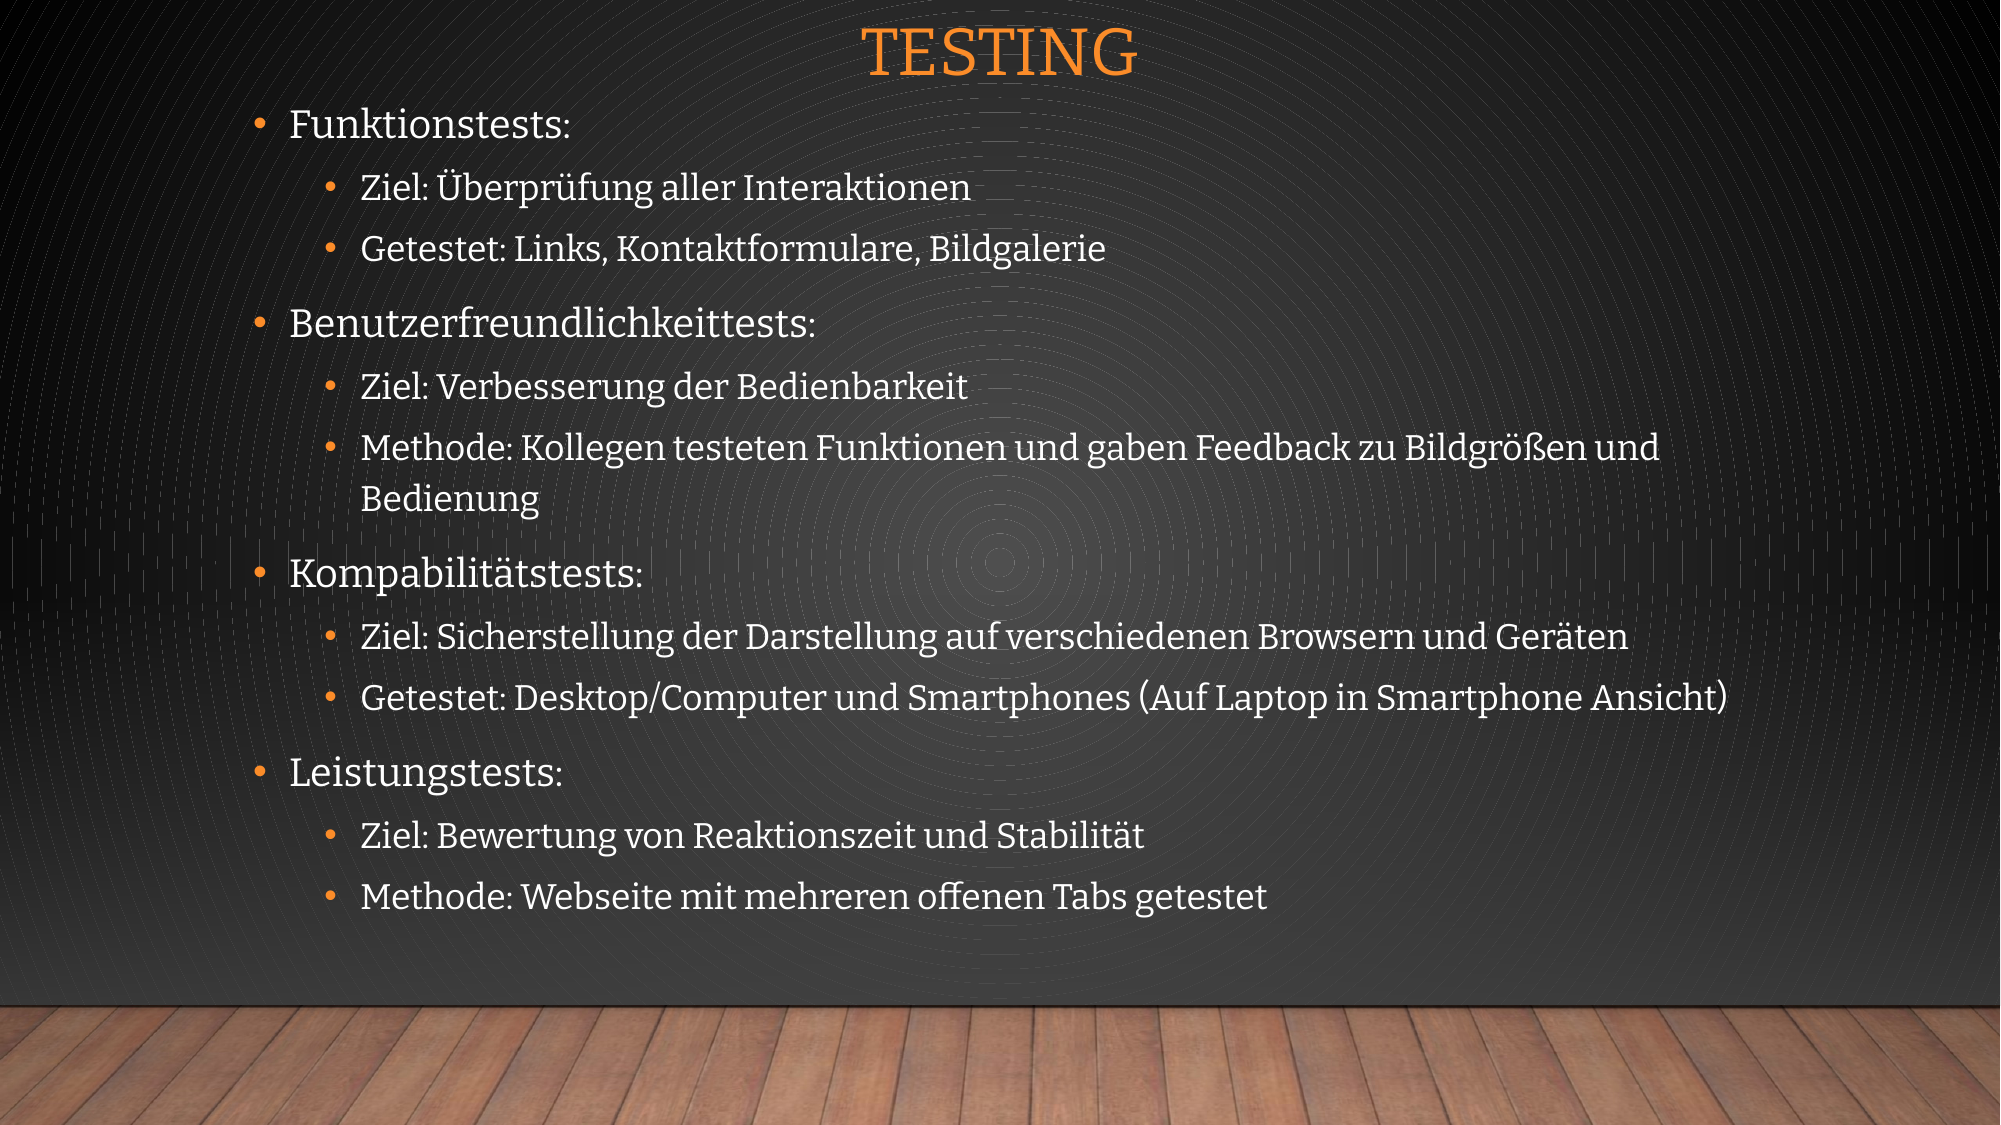

# Testing
Funktionstests:
Ziel: Überprüfung aller Interaktionen
Getestet: Links, Kontaktformulare, Bildgalerie
Benutzerfreundlichkeittests:
Ziel: Verbesserung der Bedienbarkeit
Methode: Kollegen testeten Funktionen und gaben Feedback zu Bildgrößen und Bedienung
Kompabilitätstests:
Ziel: Sicherstellung der Darstellung auf verschiedenen Browsern und Geräten
Getestet: Desktop/Computer und Smartphones (Auf Laptop in Smartphone Ansicht)
Leistungstests:
Ziel: Bewertung von Reaktionszeit und Stabilität
Methode: Webseite mit mehreren offenen Tabs getestet